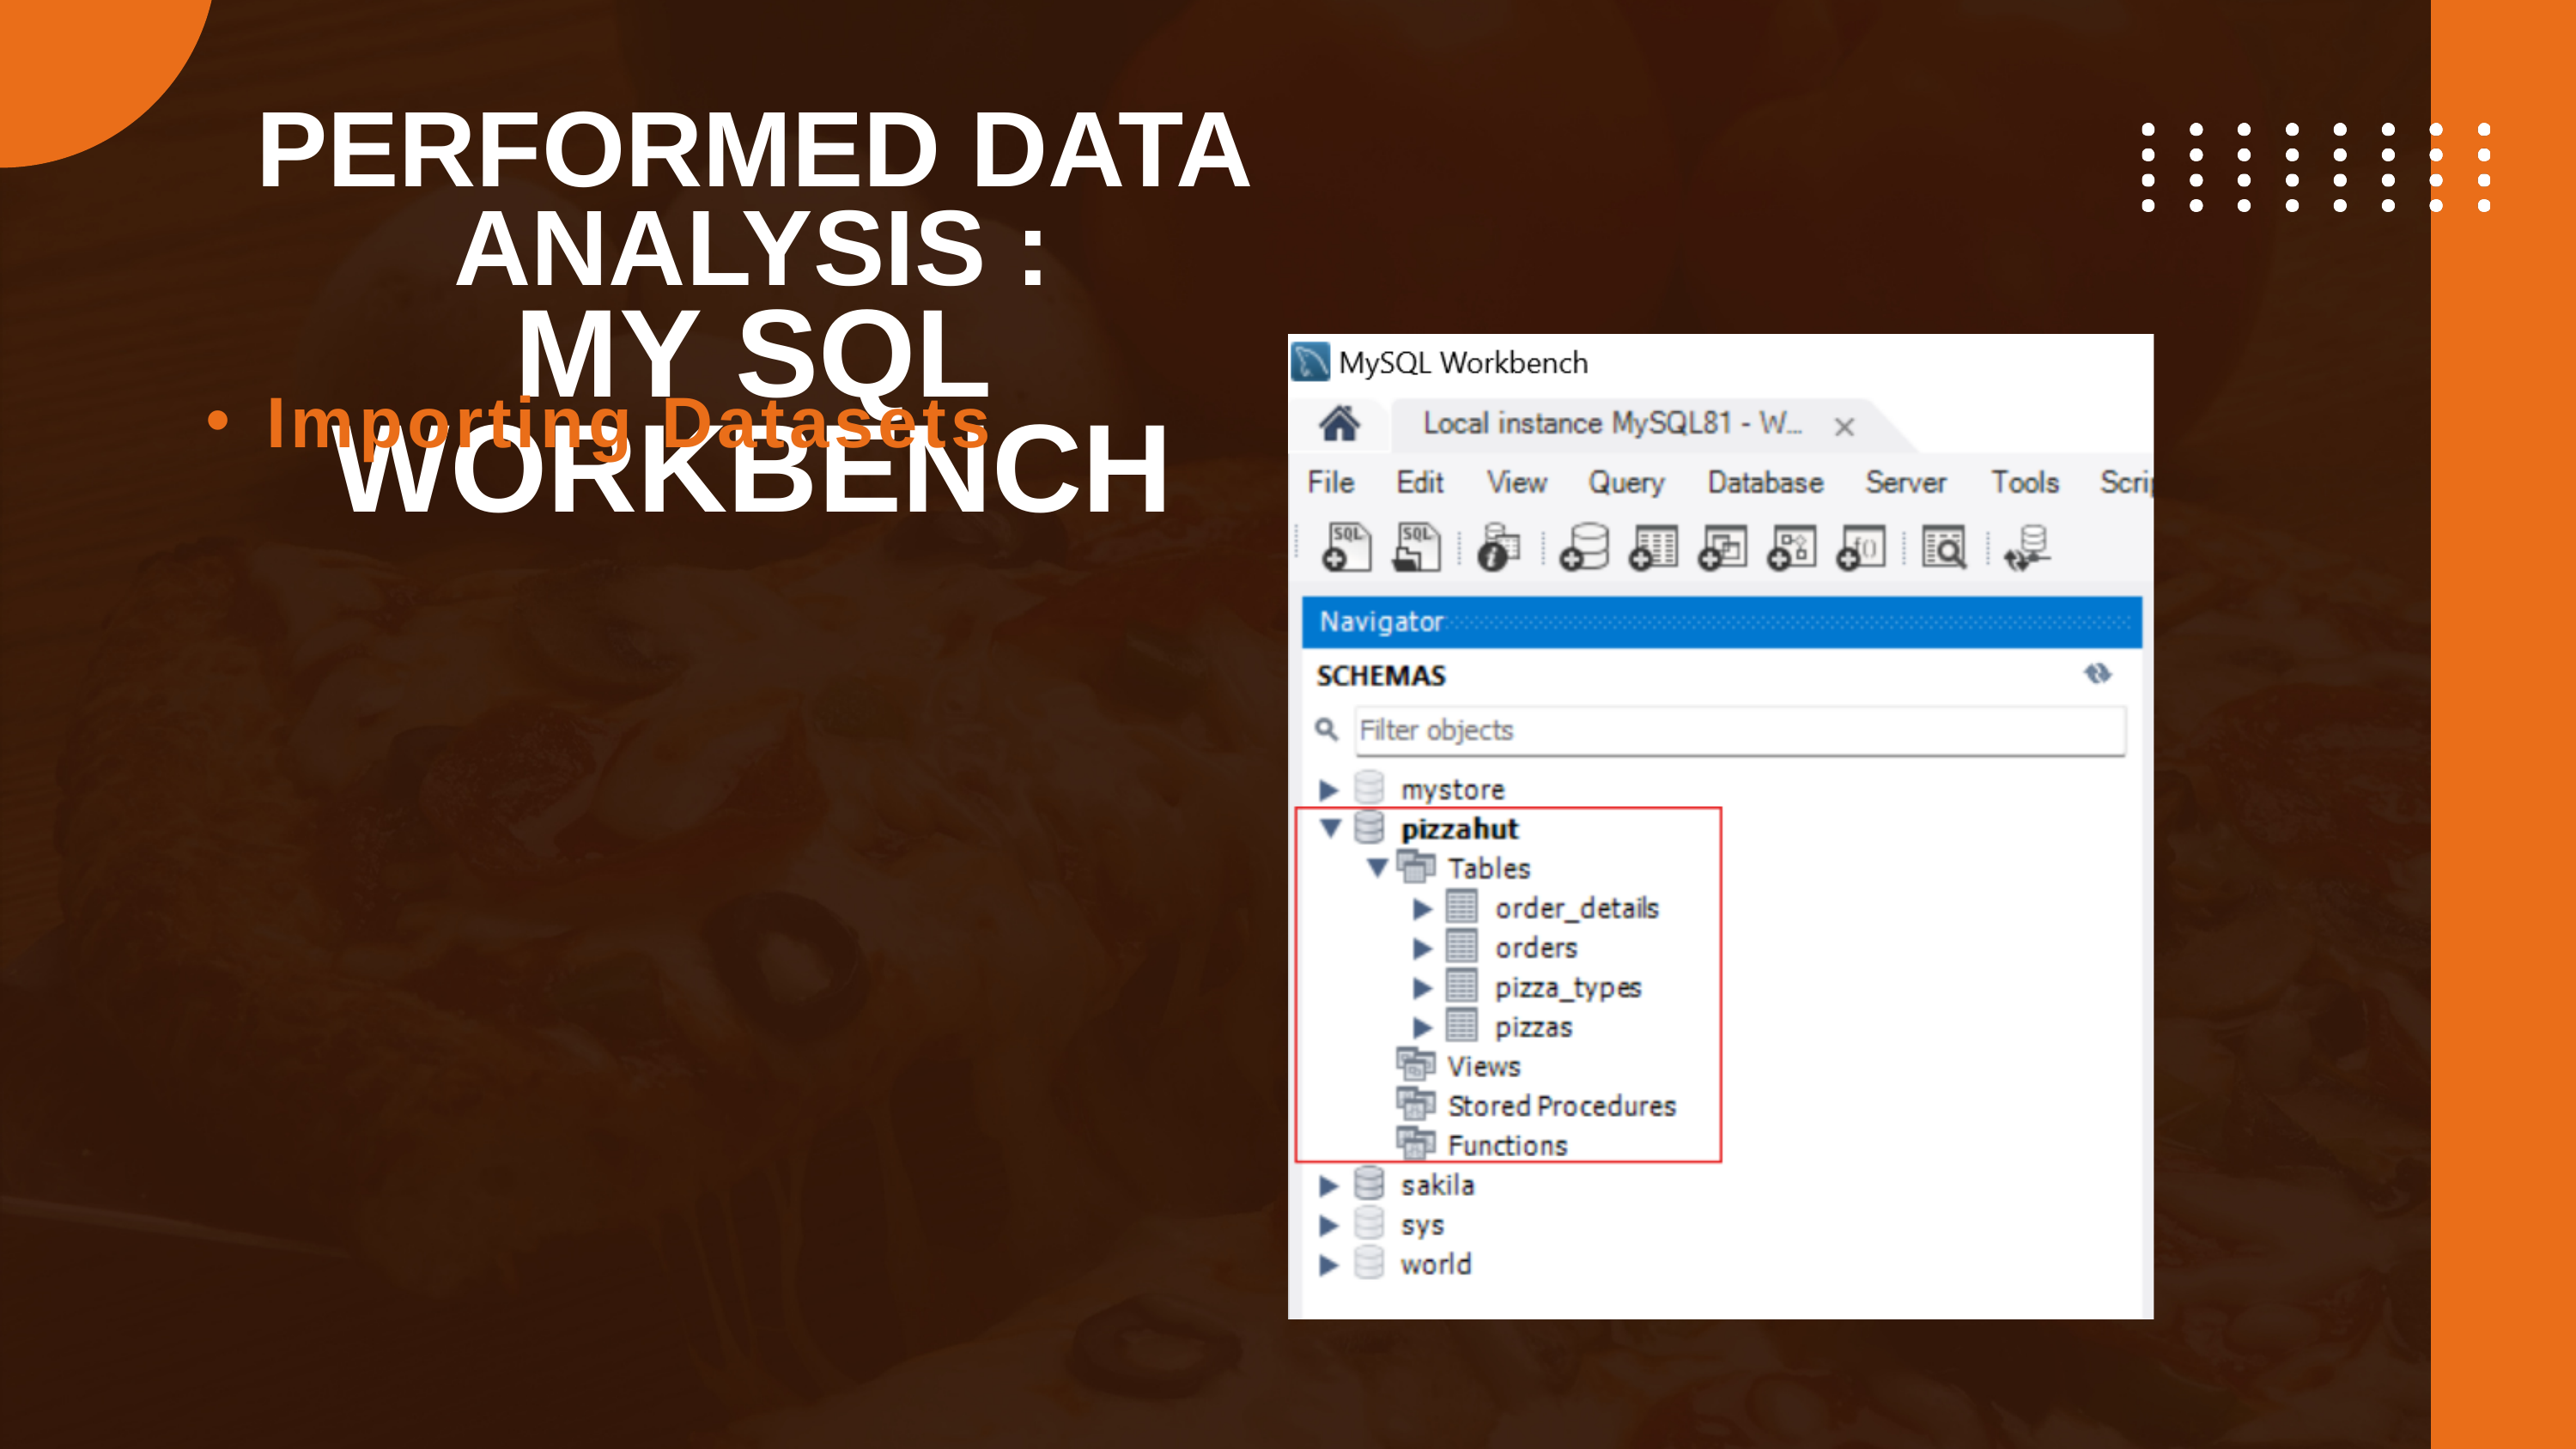

PERFORMED DATA ANALYSIS :
MY SQL WORKBENCH

Importing Datasets